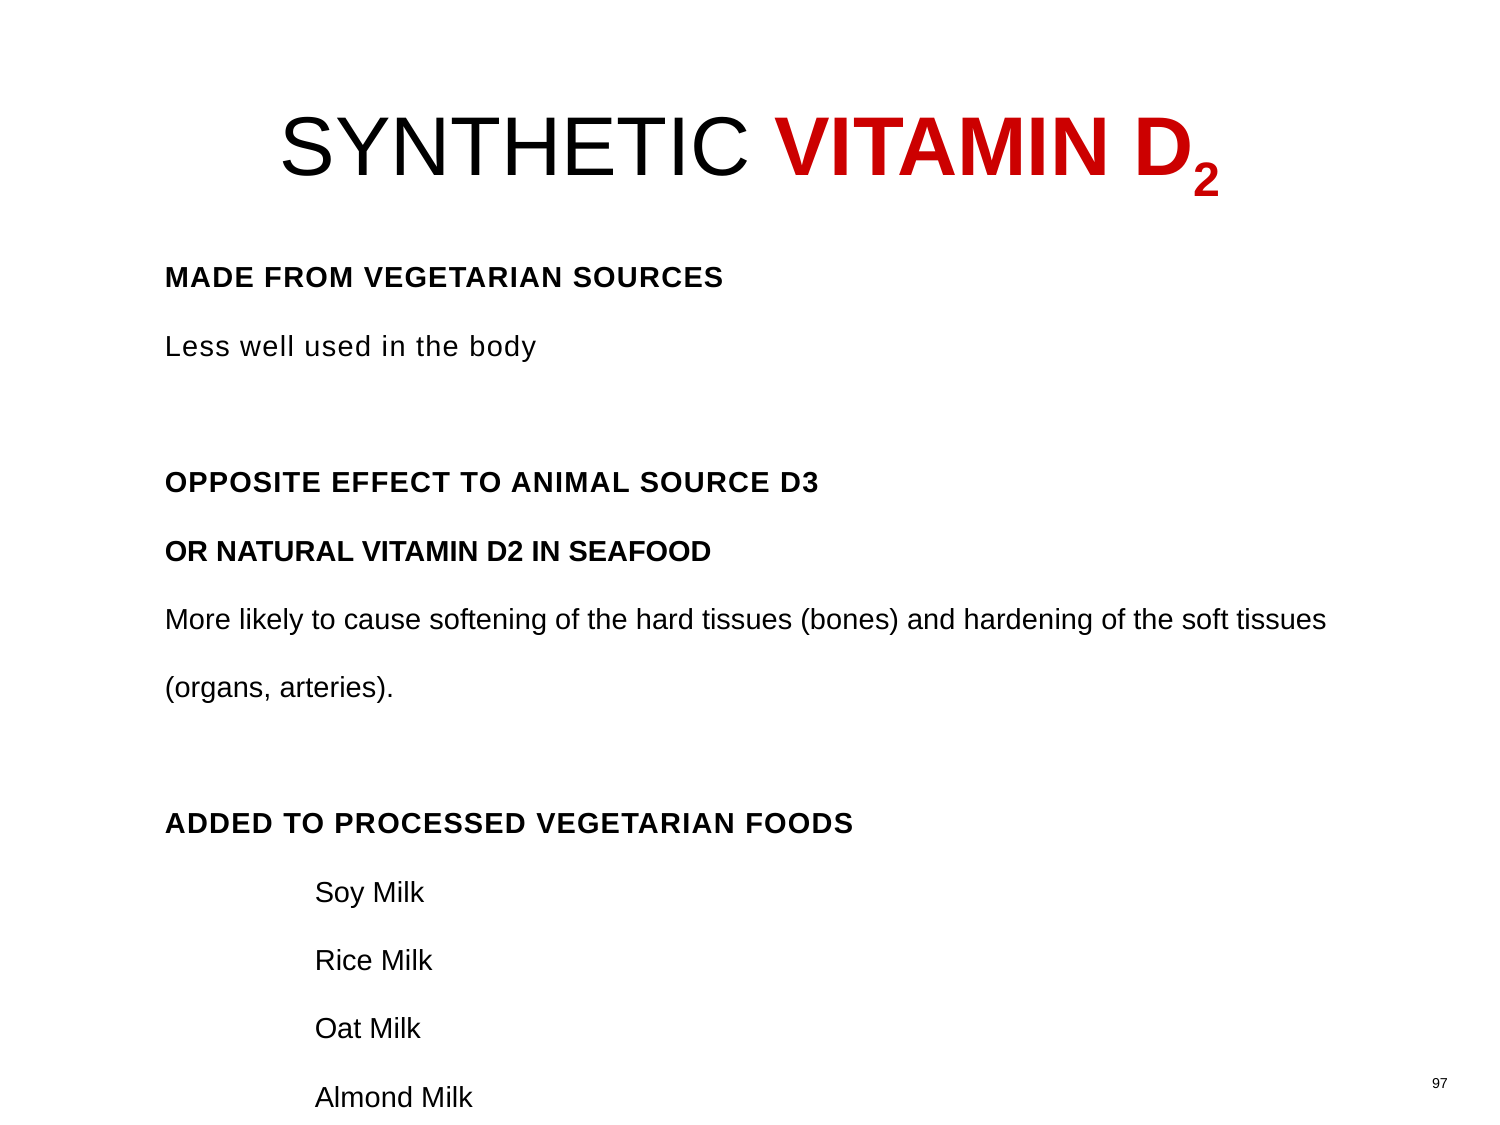

# SYNTHETIC VITAMIN D2
MADE FROM VEGETARIAN SOURCES
Less well used in the body

OPPOSITE EFFECT TO ANIMAL SOURCE D3
OR NATURAL VITAMIN D2 IN SEAFOOD
More likely to cause softening of the hard tissues (bones) and hardening of the soft tissues (organs, arteries).

ADDED TO PROCESSED VEGETARIAN FOODS
	Soy Milk
	Rice Milk
	Oat Milk
	Almond Milk
97